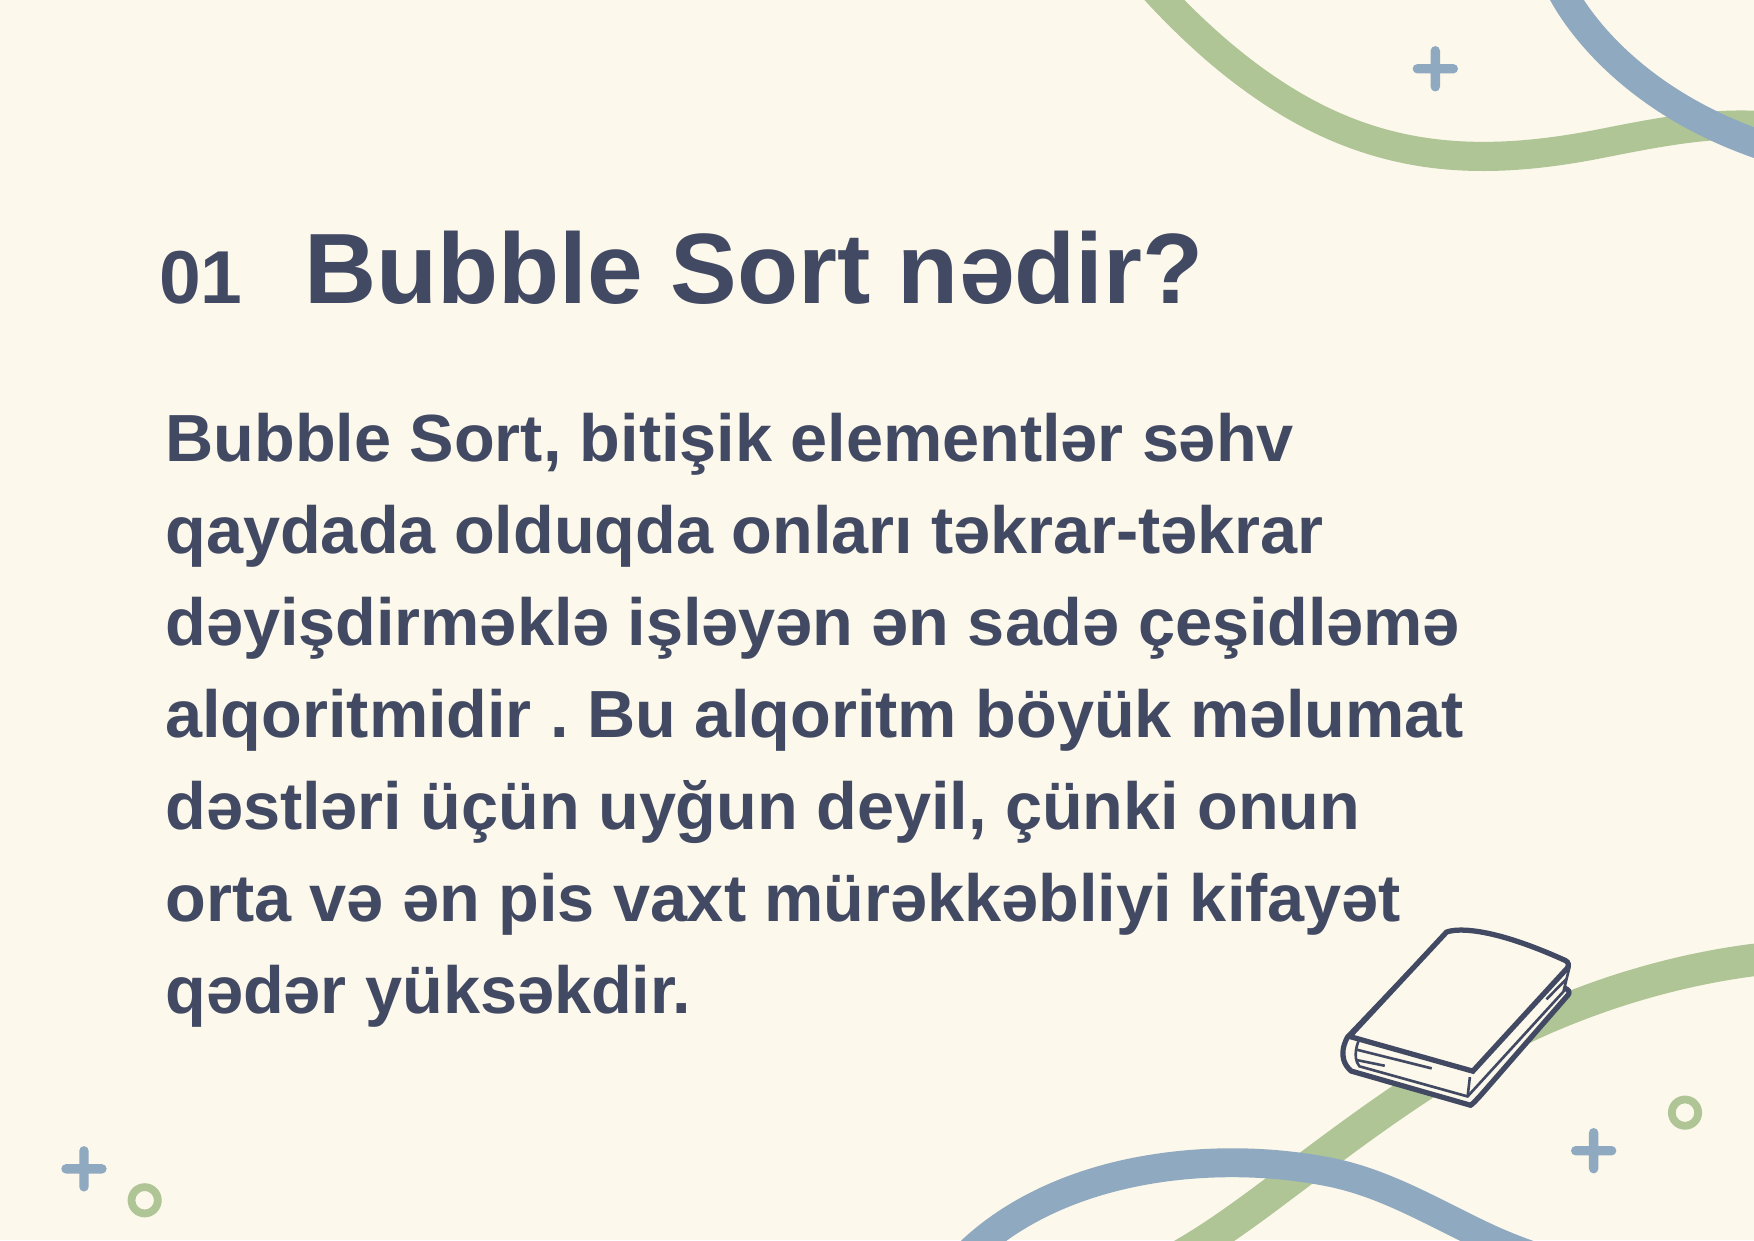

# Bubble Sort nədir?
01
Bubble Sort, bitişik elementlər səhv qaydada olduqda onları təkrar-təkrar dəyişdirməklə işləyən ən sadə çeşidləmə alqoritmidir . Bu alqoritm böyük məlumat dəstləri üçün uyğun deyil, çünki onun orta və ən pis vaxt mürəkkəbliyi kifayət qədər yüksəkdir.